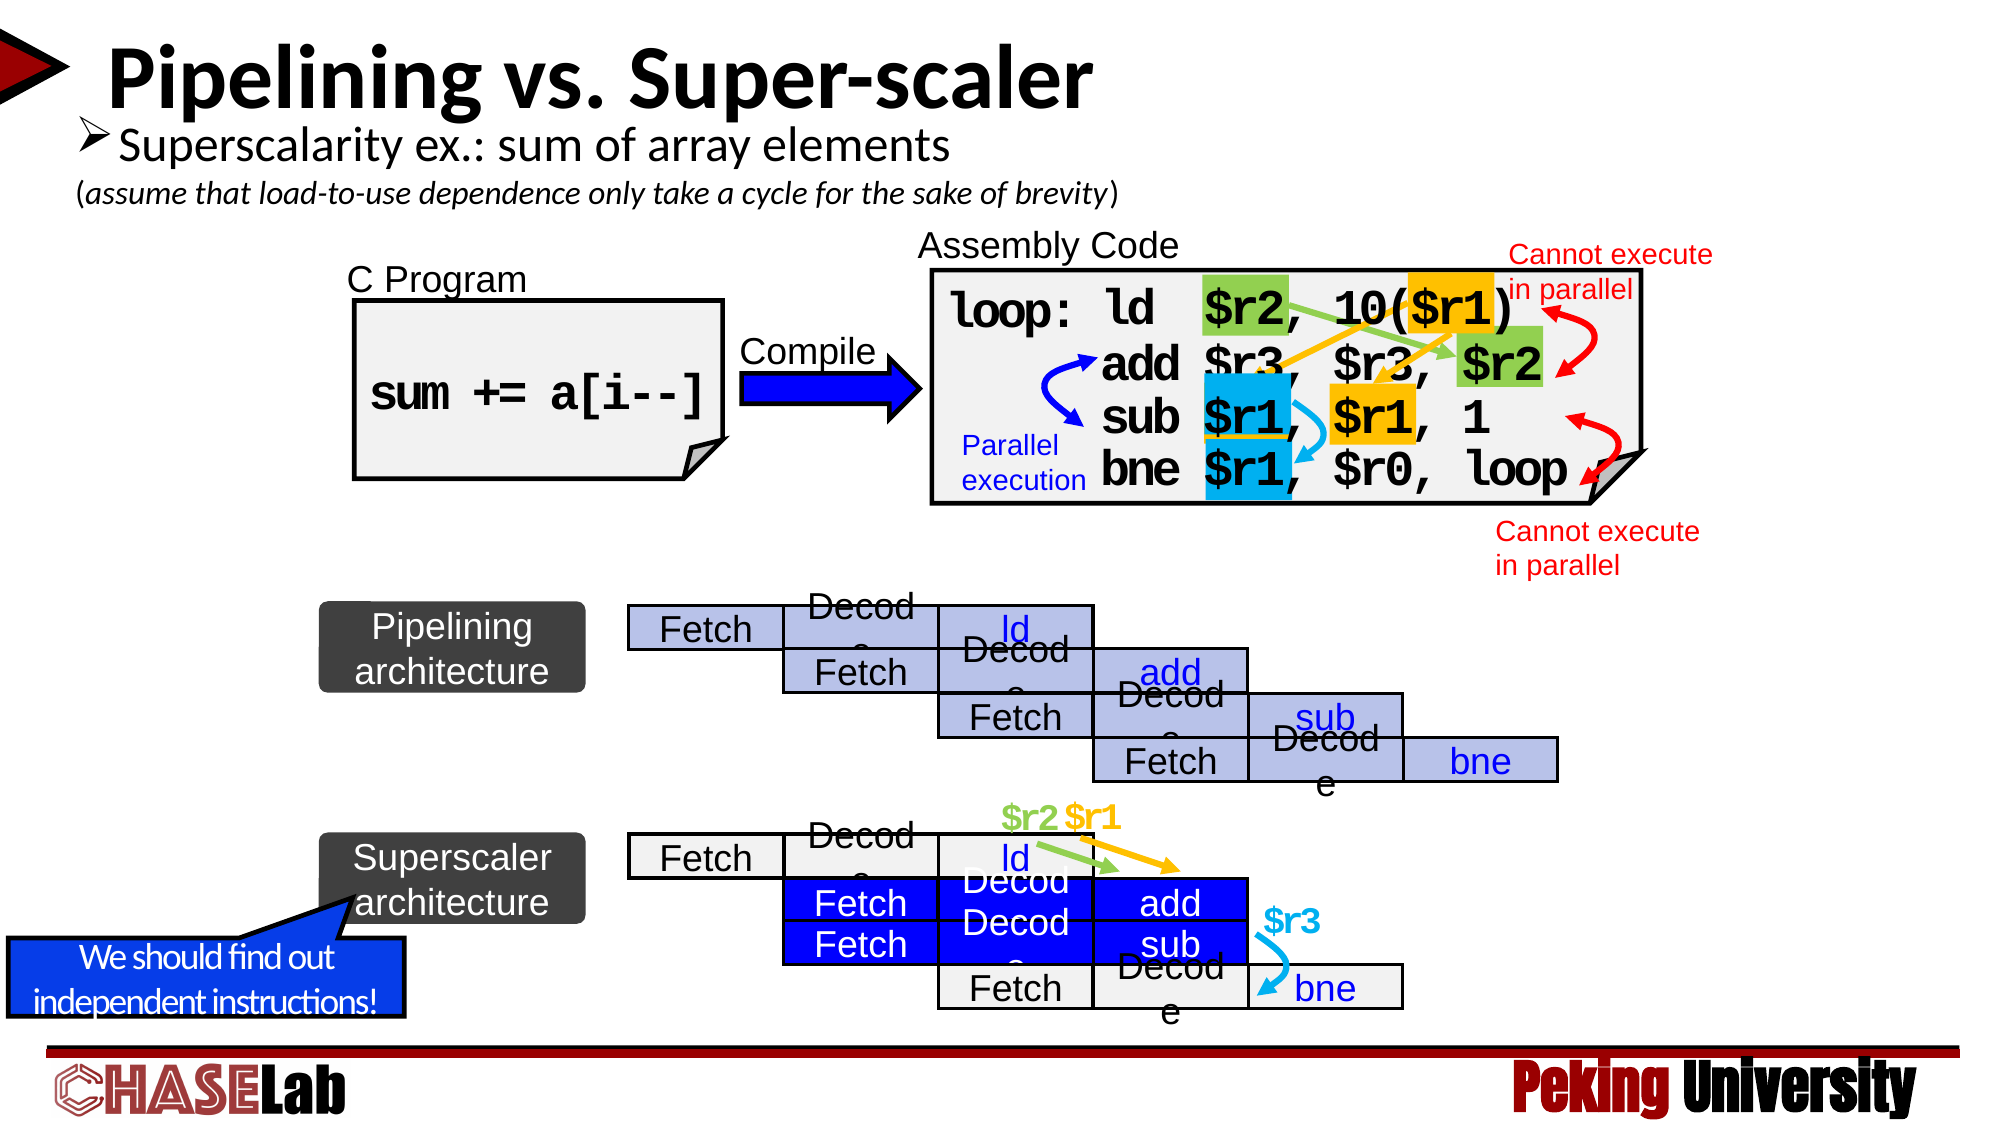

# Pipelining vs. Super-scaler
Superscalarity ex.: sum of array elements
(assume that load-to-use dependence only take a cycle for the sake of brevity)
Assembly Code

Cannot execute in parallel
C Program

ld  $r2, 10($r1)
loop:

Compile

add $r3, $r3, $r2

sum += a[i--]

sub $r1, $r1, 1

Parallel execution
bne $r1, $r0, loop

Cannot execute in parallel
Pipelining
architecture
Fetch
Decode
ld
Fetch
Decode
add
Fetch
Decode
sub
Fetch
Decode
bne
$r1
$r2
Superscaler
architecture
Fetch
Decode
ld
Fetch
Decode
add
Fetch
Decode
sub
$r3

We should find out independent instructions!
Fetch
Decode
bne